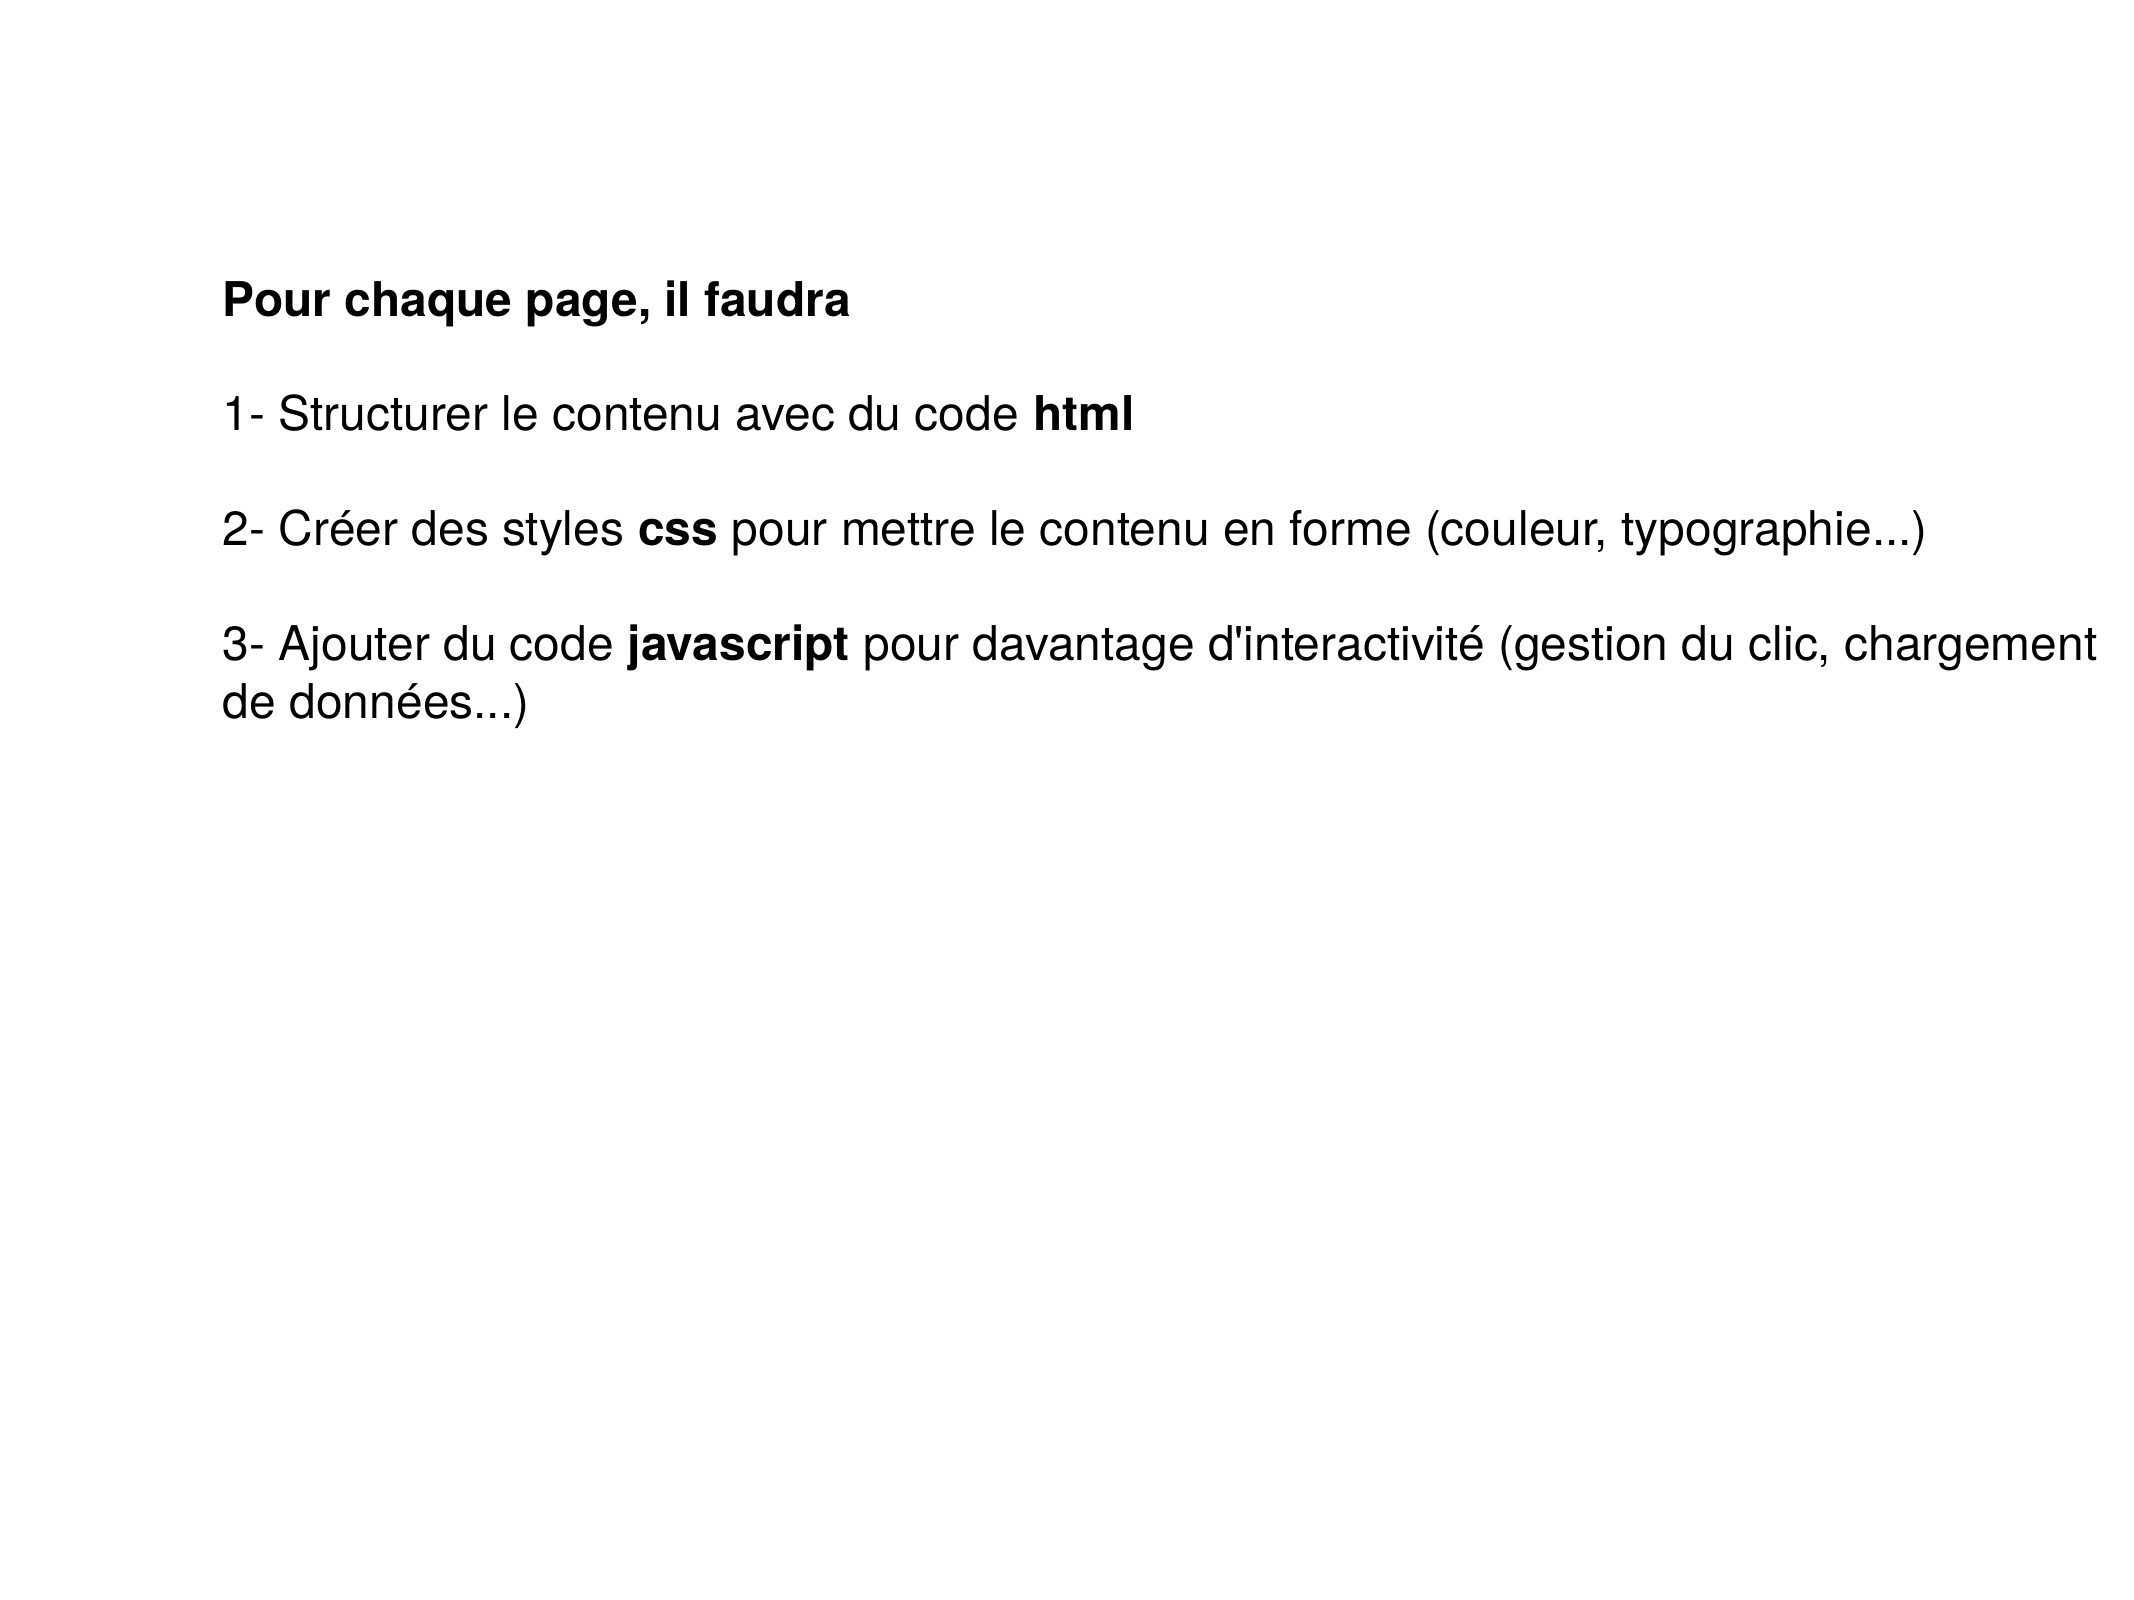

Pour chaque page, il faudra

1- Structurer le contenu avec du code html

2- Créer des styles css pour mettre le contenu en forme (couleur, typographie...)

3- Ajouter du code javascript pour davantage d'interactivité (gestion du clic, chargement de données...)